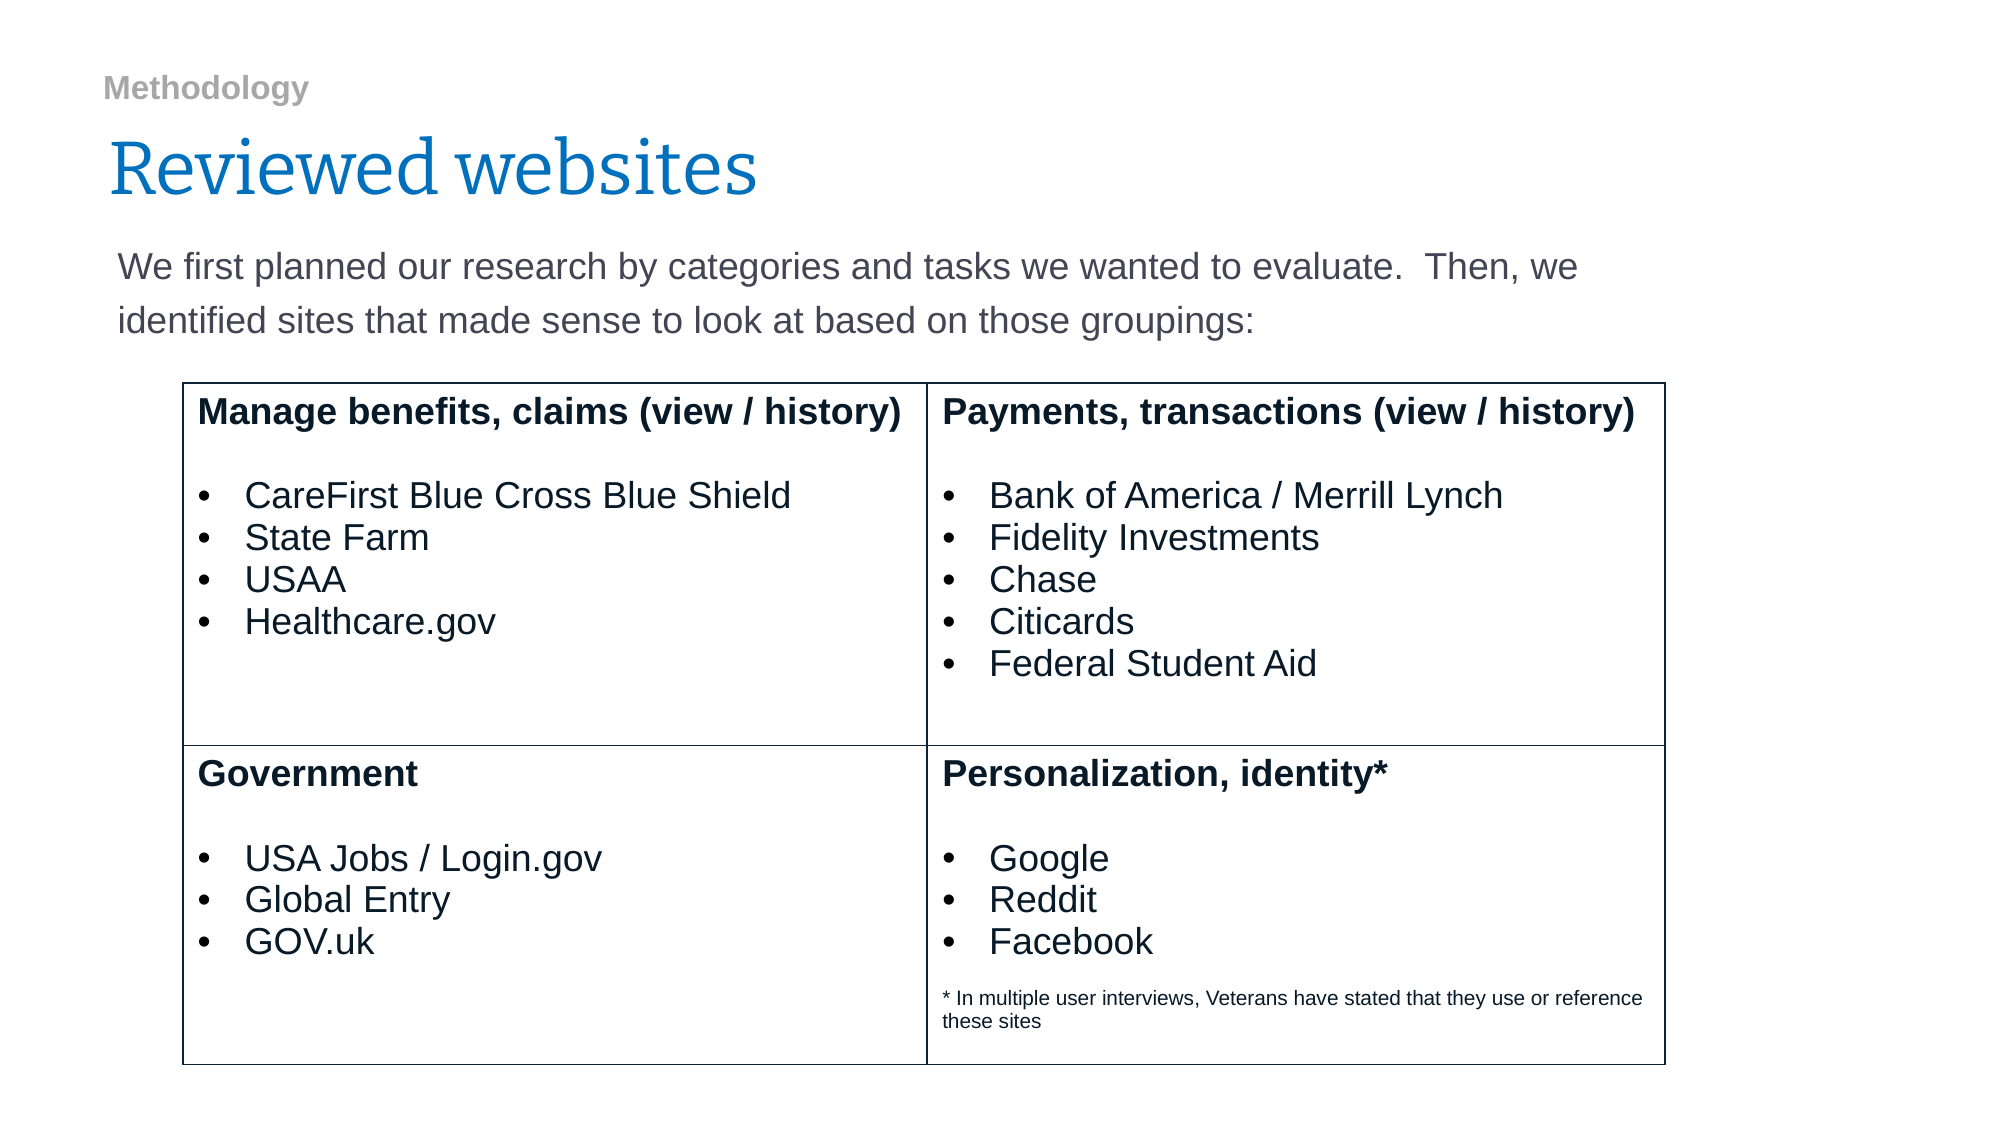

Methodology
# Reviewed websites
We first planned our research by categories and tasks we wanted to evaluate.  Then, we identified sites that made sense to look at based on those groupings:

| Manage benefits, claims (view / history) CareFirst Blue Cross Blue Shield State Farm USAA Healthcare.gov | Payments, transactions (view / history) Bank of America / Merrill Lynch Fidelity Investments Chase Citicards Federal Student Aid |
| --- | --- |
| Government USA Jobs / Login.gov Global Entry GOV.uk | Personalization, identity\* Google Reddit Facebook \* In multiple user interviews, Veterans have stated that they use or reference these sites |